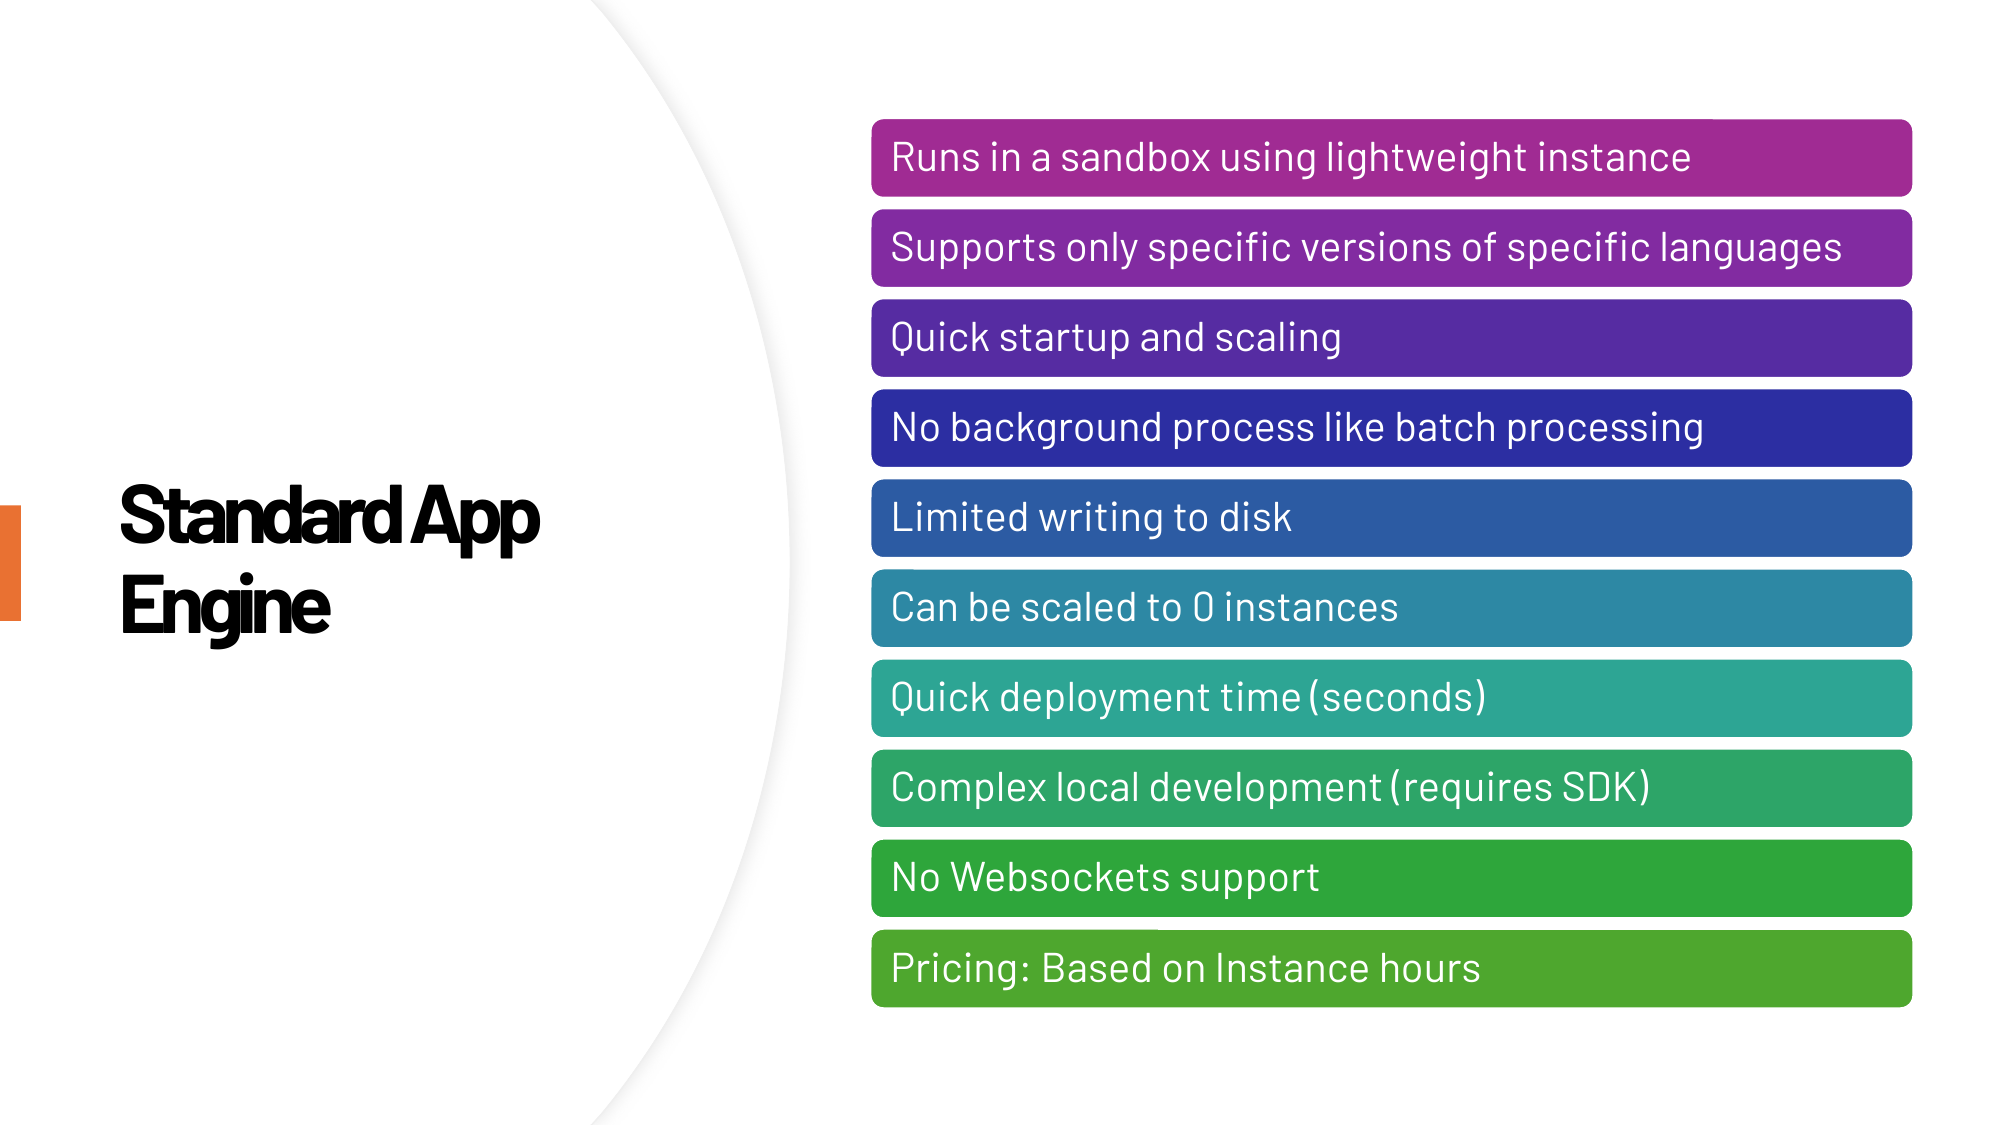

Runs in a sandbox using lightweight instance
Supports only specific versions of specific languages
Quick startup and scaling
No background process like batch processing
Limited writing to disk
Can be scaled to 0 instances
Quick deployment time (seconds)
Complex local development (requires SDK)
No Websockets support
Pricing: Based on Instance hours
# Standard App Engine